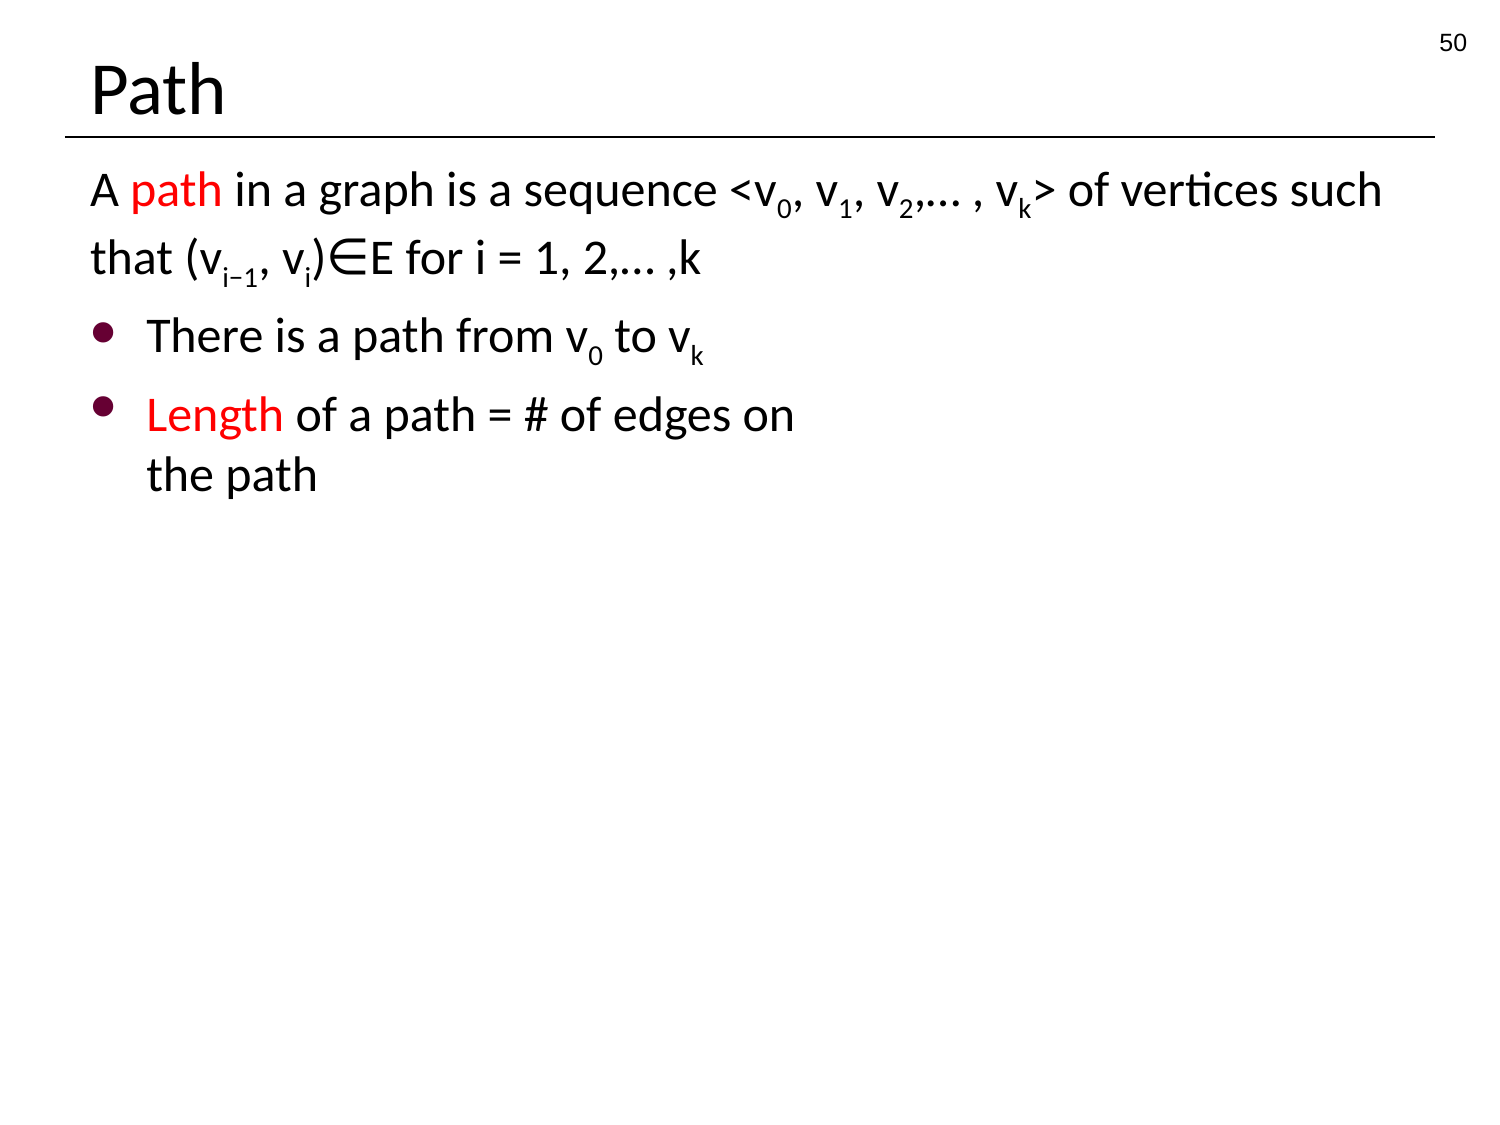

50
# Path
A path in a graph is a sequence <v0, v1, v2,… , vk> of vertices such that (vi−1, vi)∈E for i = 1, 2,… ,k
There is a path from v0 to vk
Length of a path = # of edges on
the path